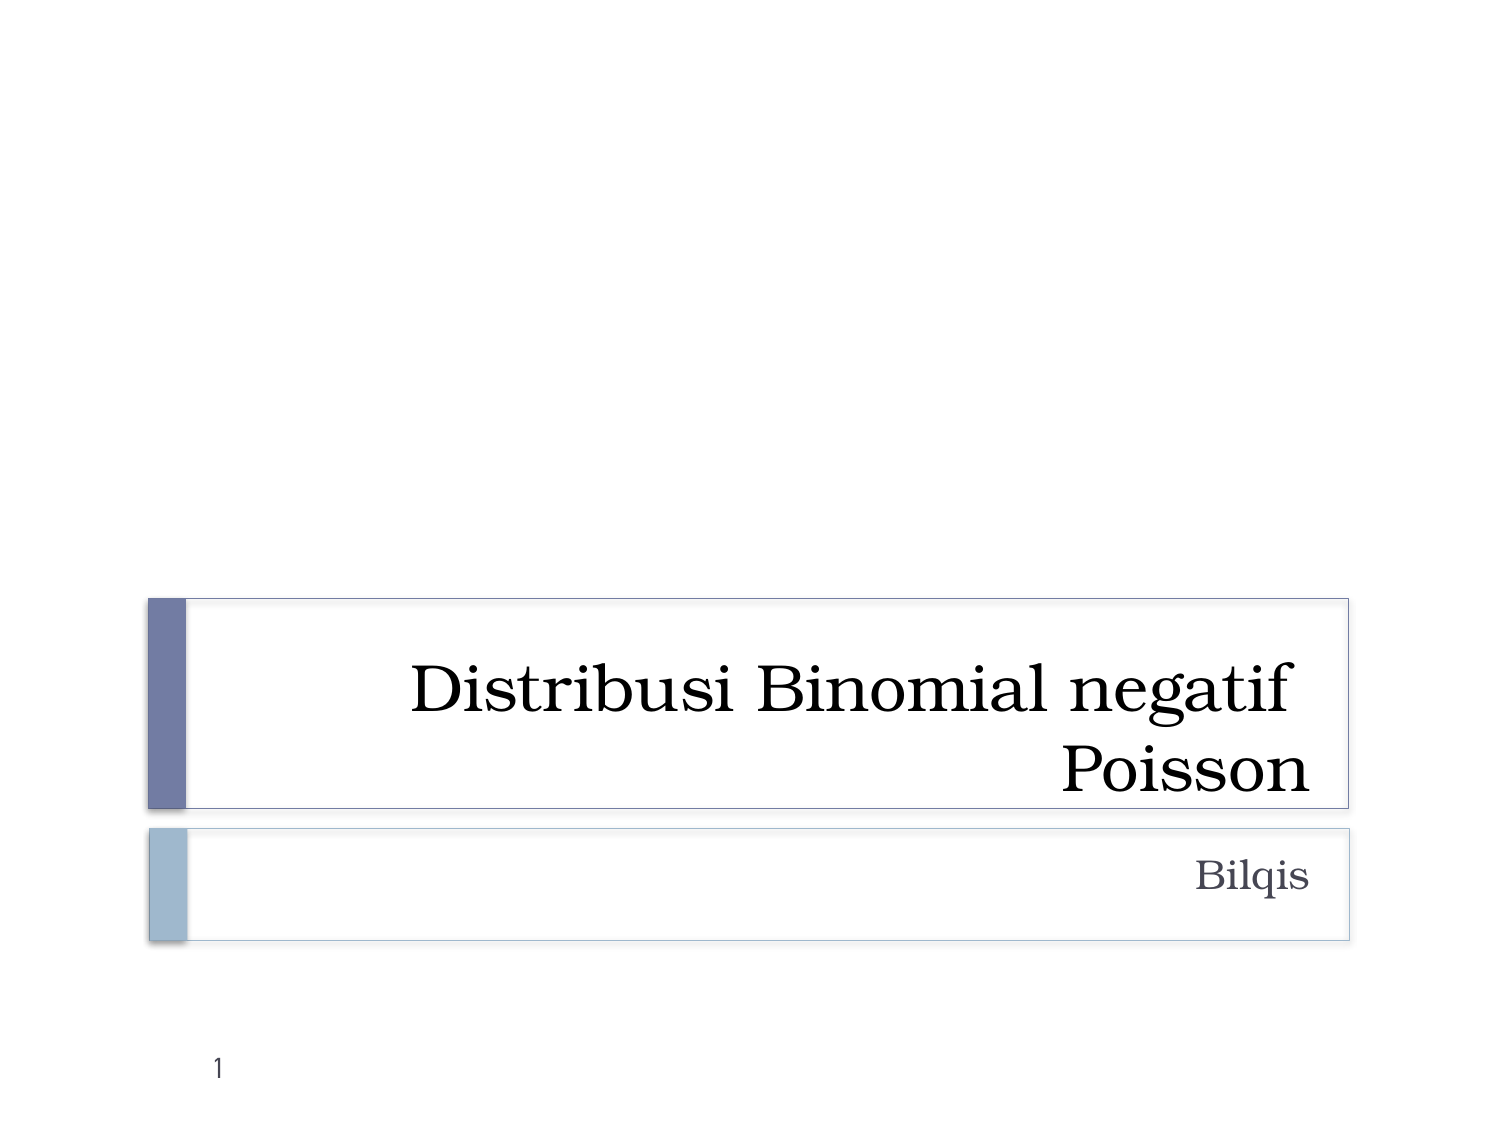

# Distribusi Binomial negatif  Poisson
Bilqis
1